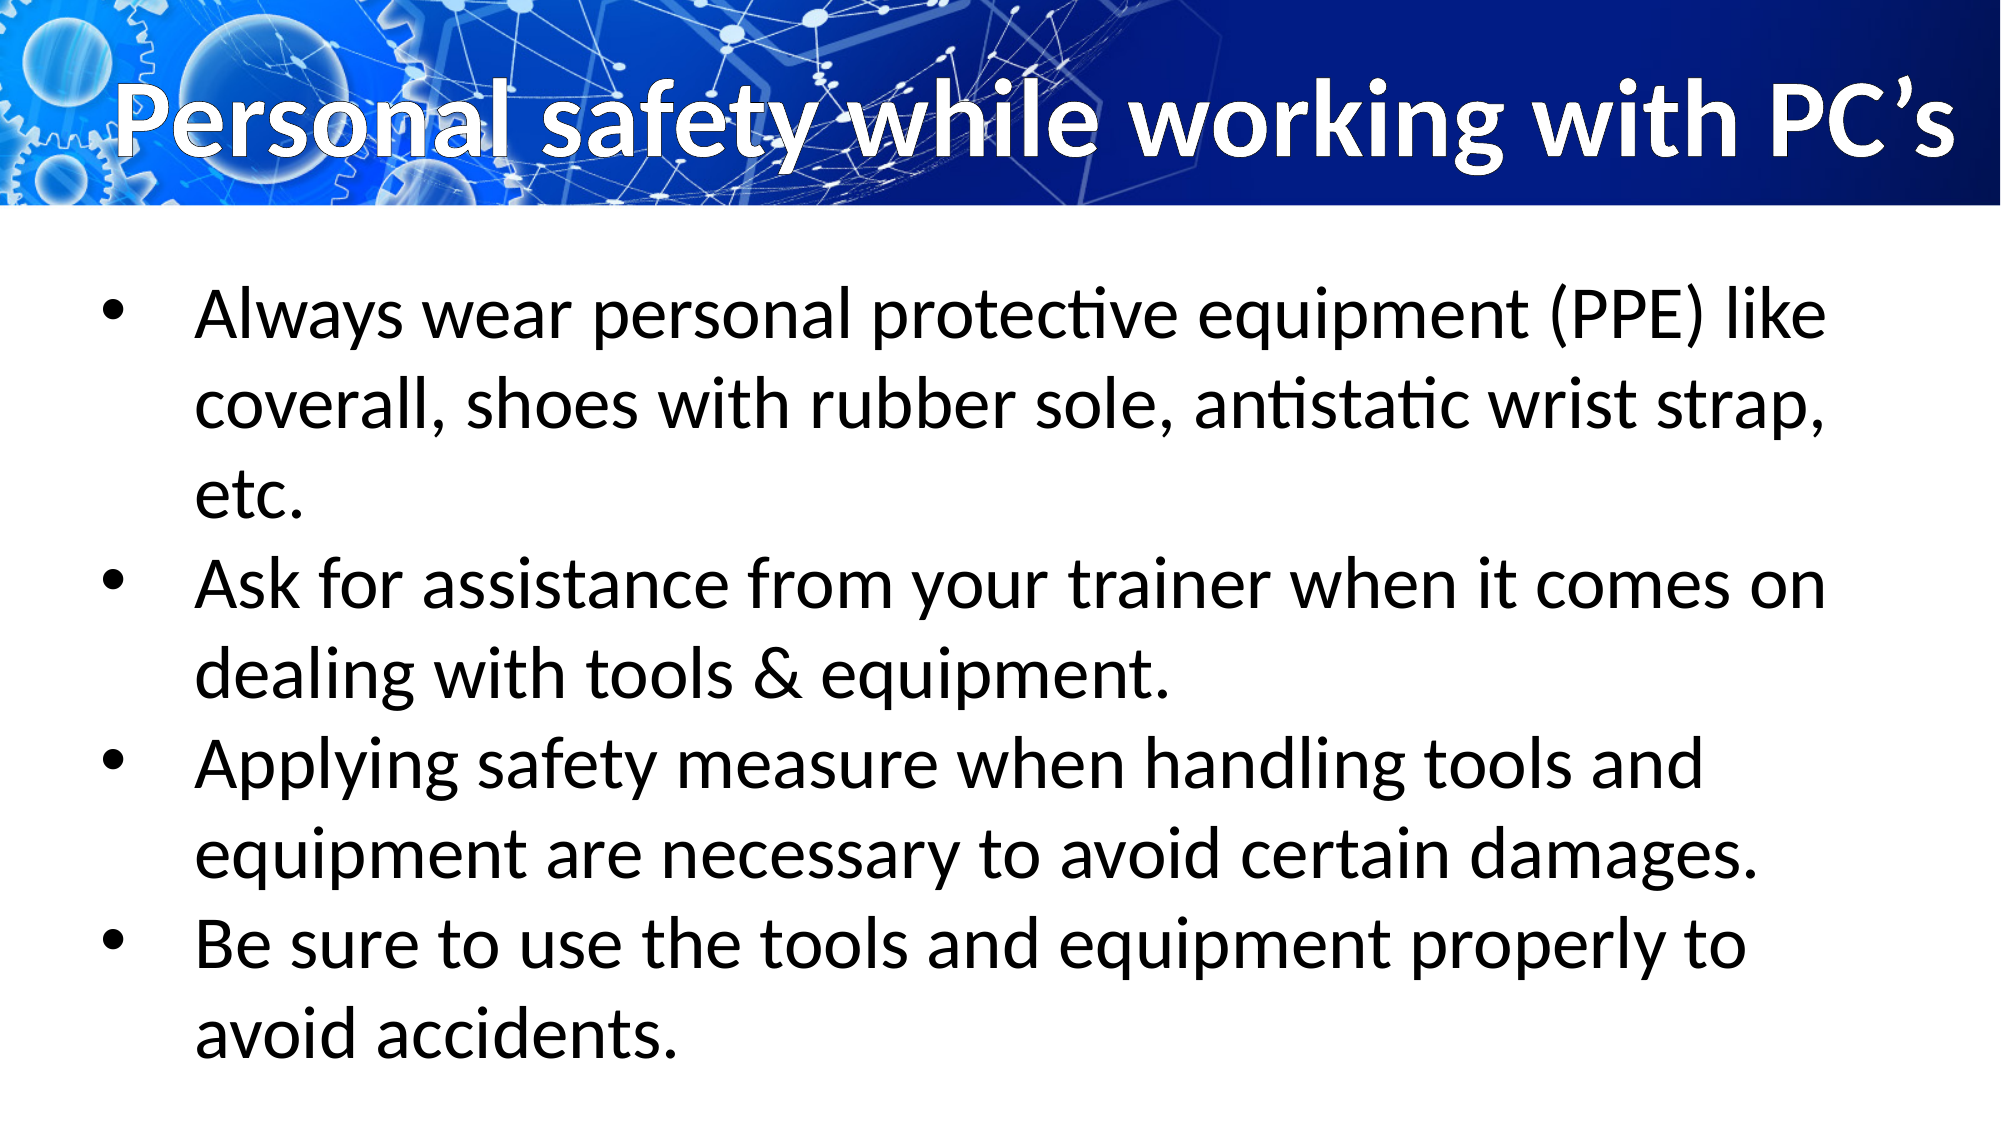

# Personal safety while working with PC’s
Always wear personal protective equipment (PPE) like coverall, shoes with rubber sole, antistatic wrist strap, etc.
Ask for assistance from your trainer when it comes on dealing with tools & equipment.
Applying safety measure when handling tools and equipment are necessary to avoid certain damages.
Be sure to use the tools and equipment properly to avoid accidents.